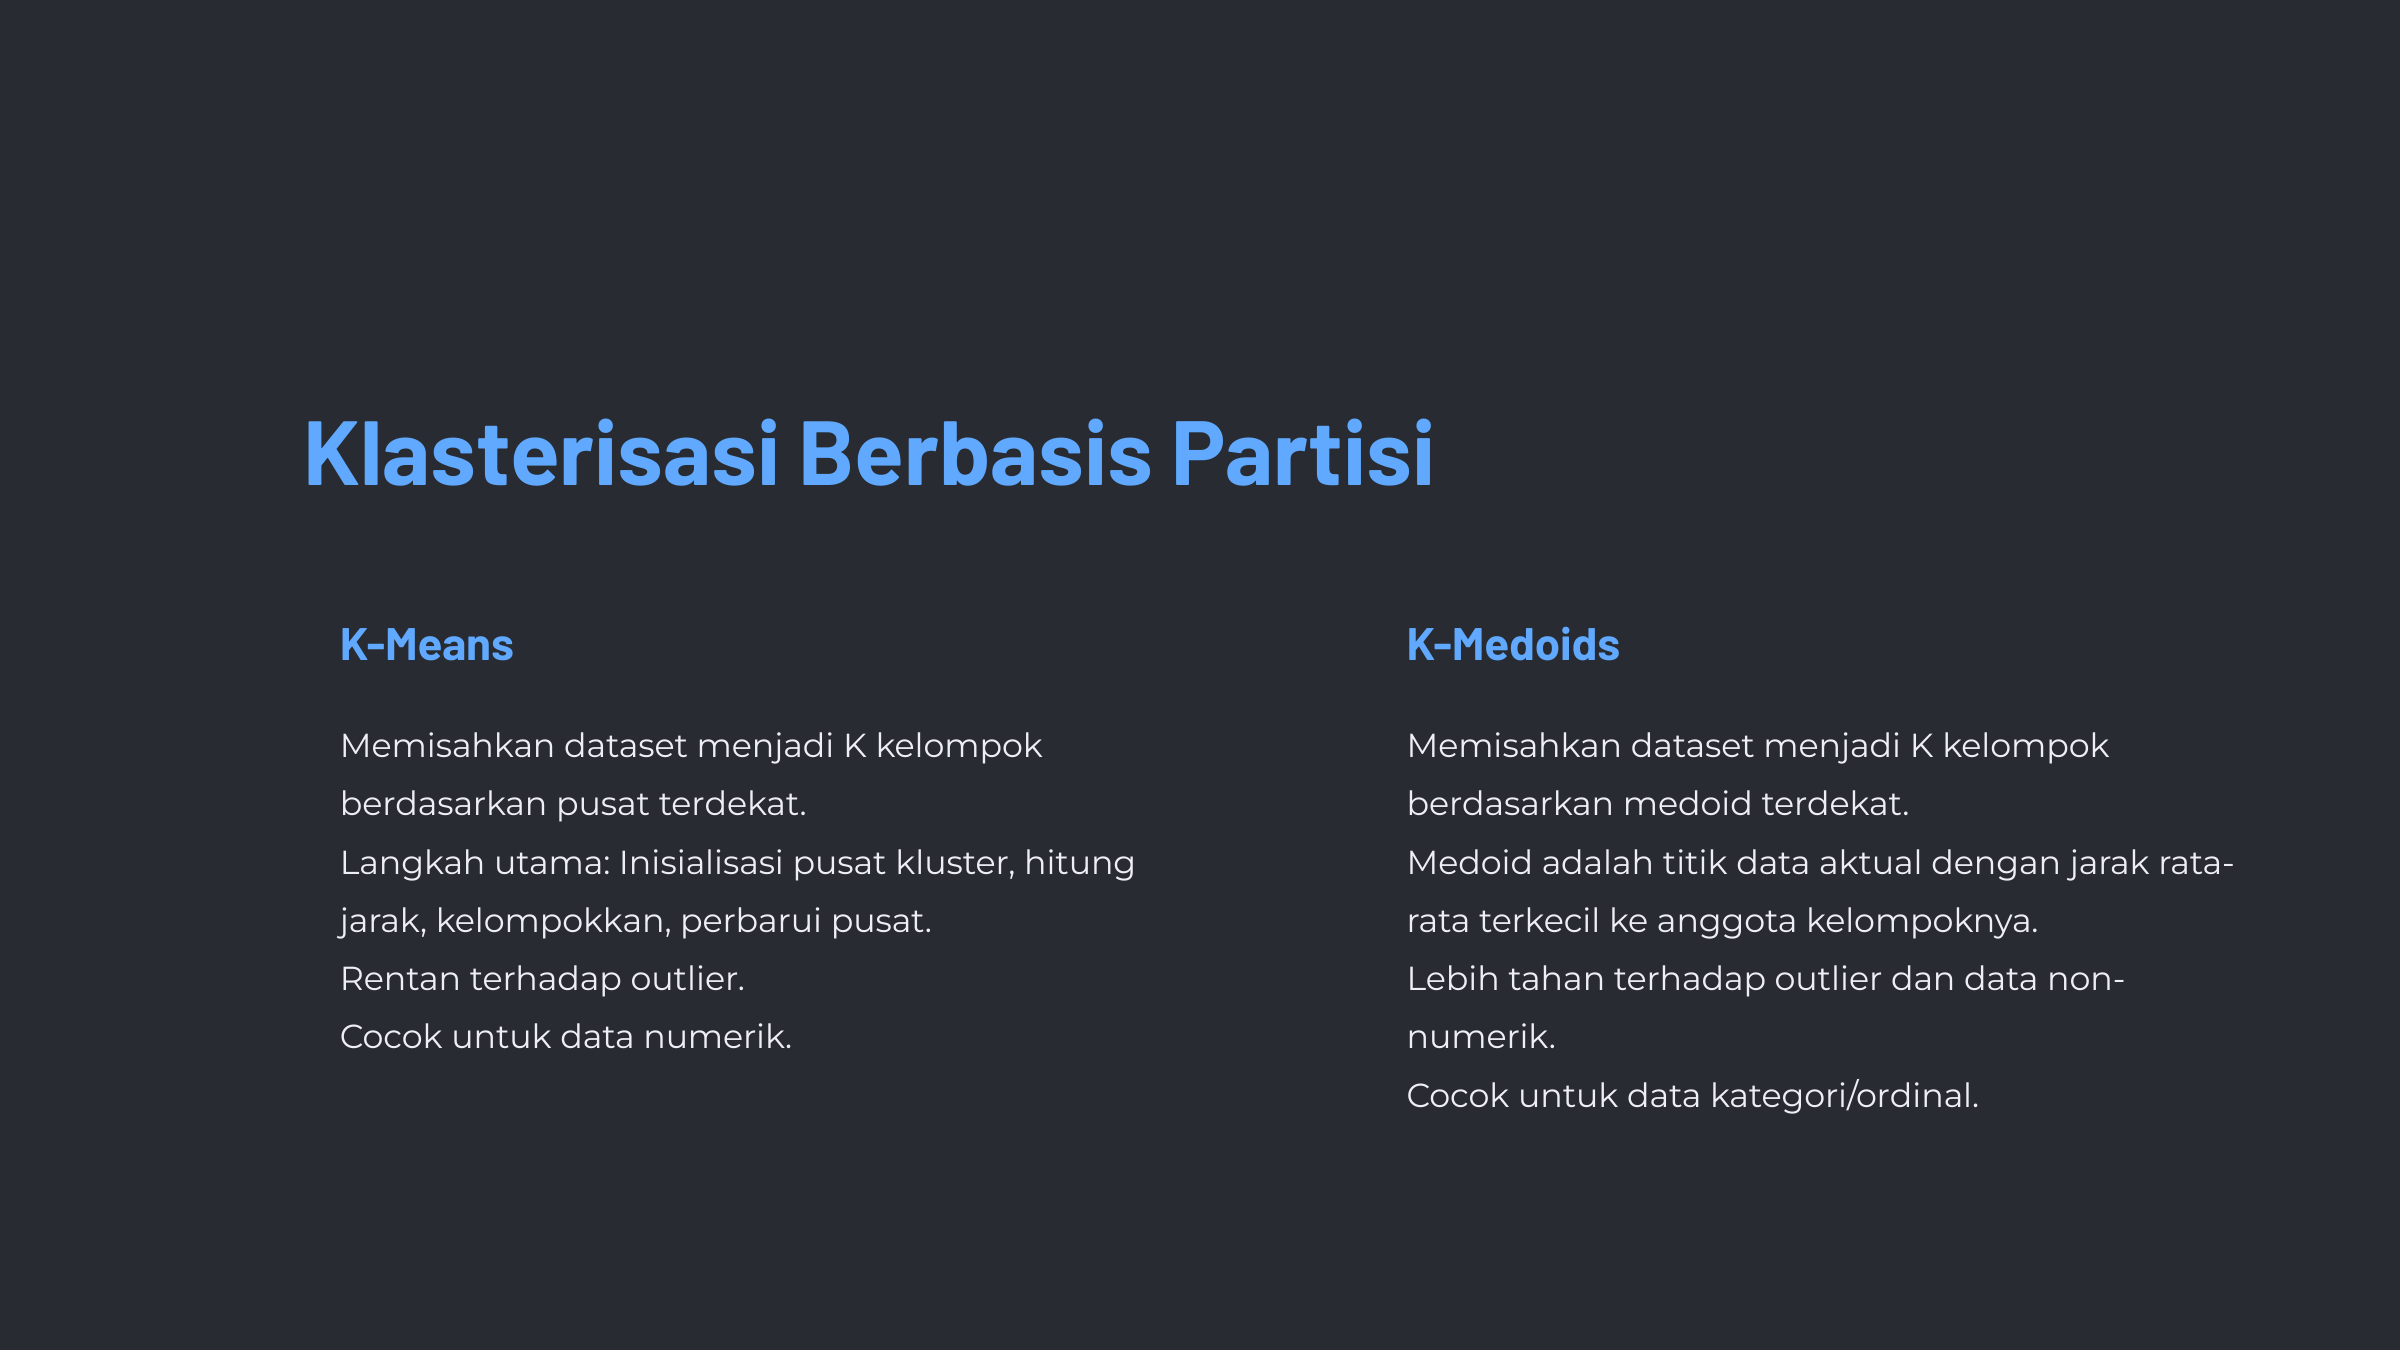

Klasterisasi Berbasis Partisi

K-Means
K-Medoids
Memisahkan dataset menjadi K kelompok berdasarkan pusat terdekat.
Langkah utama: Inisialisasi pusat kluster, hitung jarak, kelompokkan, perbarui pusat.
Rentan terhadap outlier.
Cocok untuk data numerik.

Memisahkan dataset menjadi K kelompok berdasarkan medoid terdekat.
Medoid adalah titik data aktual dengan jarak rata-rata terkecil ke anggota kelompoknya.
Lebih tahan terhadap outlier dan data non-numerik.
Cocok untuk data kategori/ordinal.